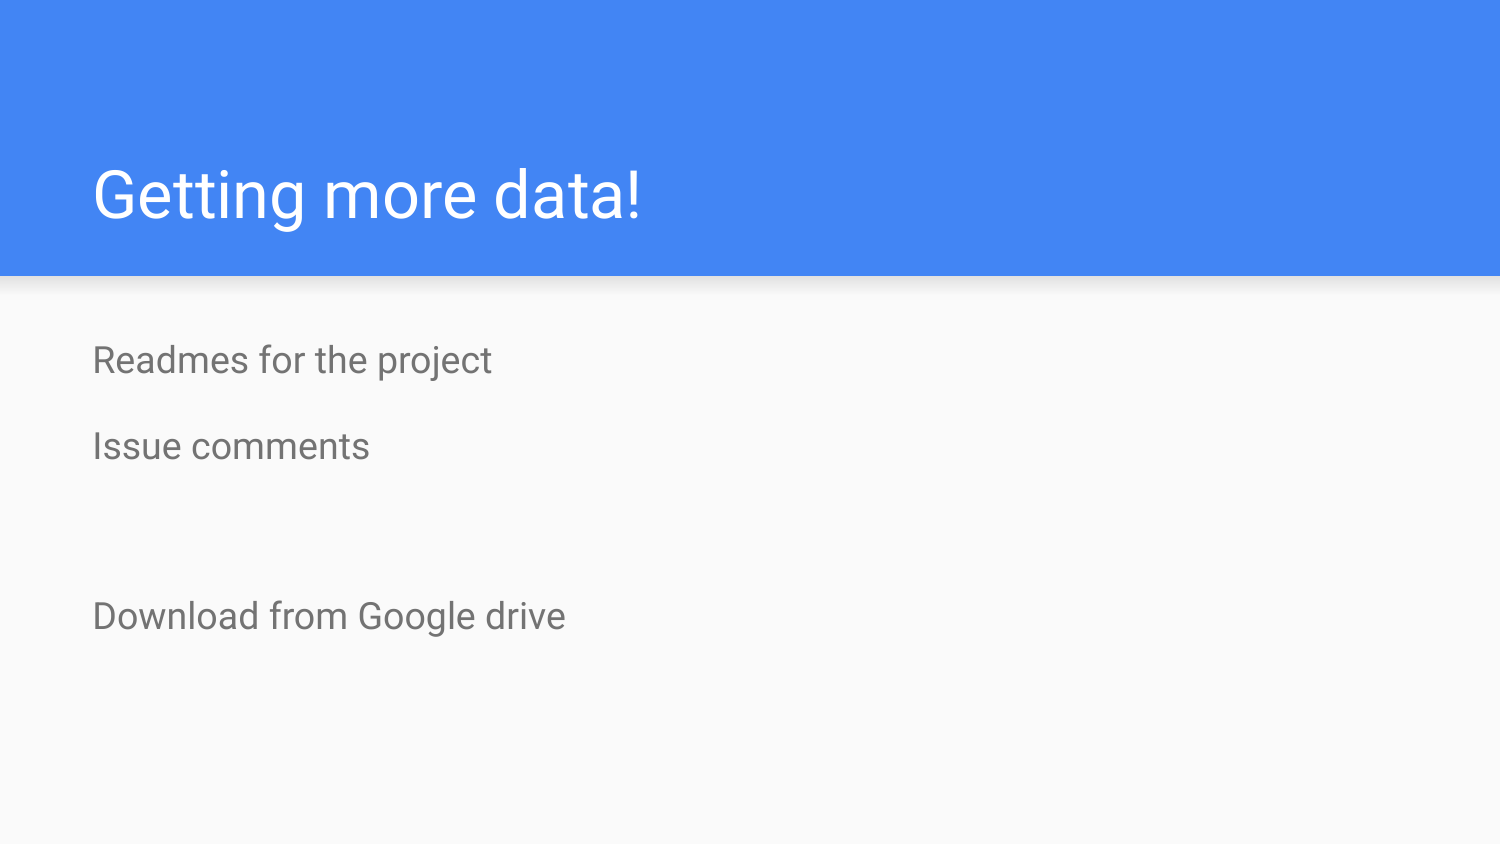

# Getting more data!
Readmes for the project
Issue comments

Download from Google drive